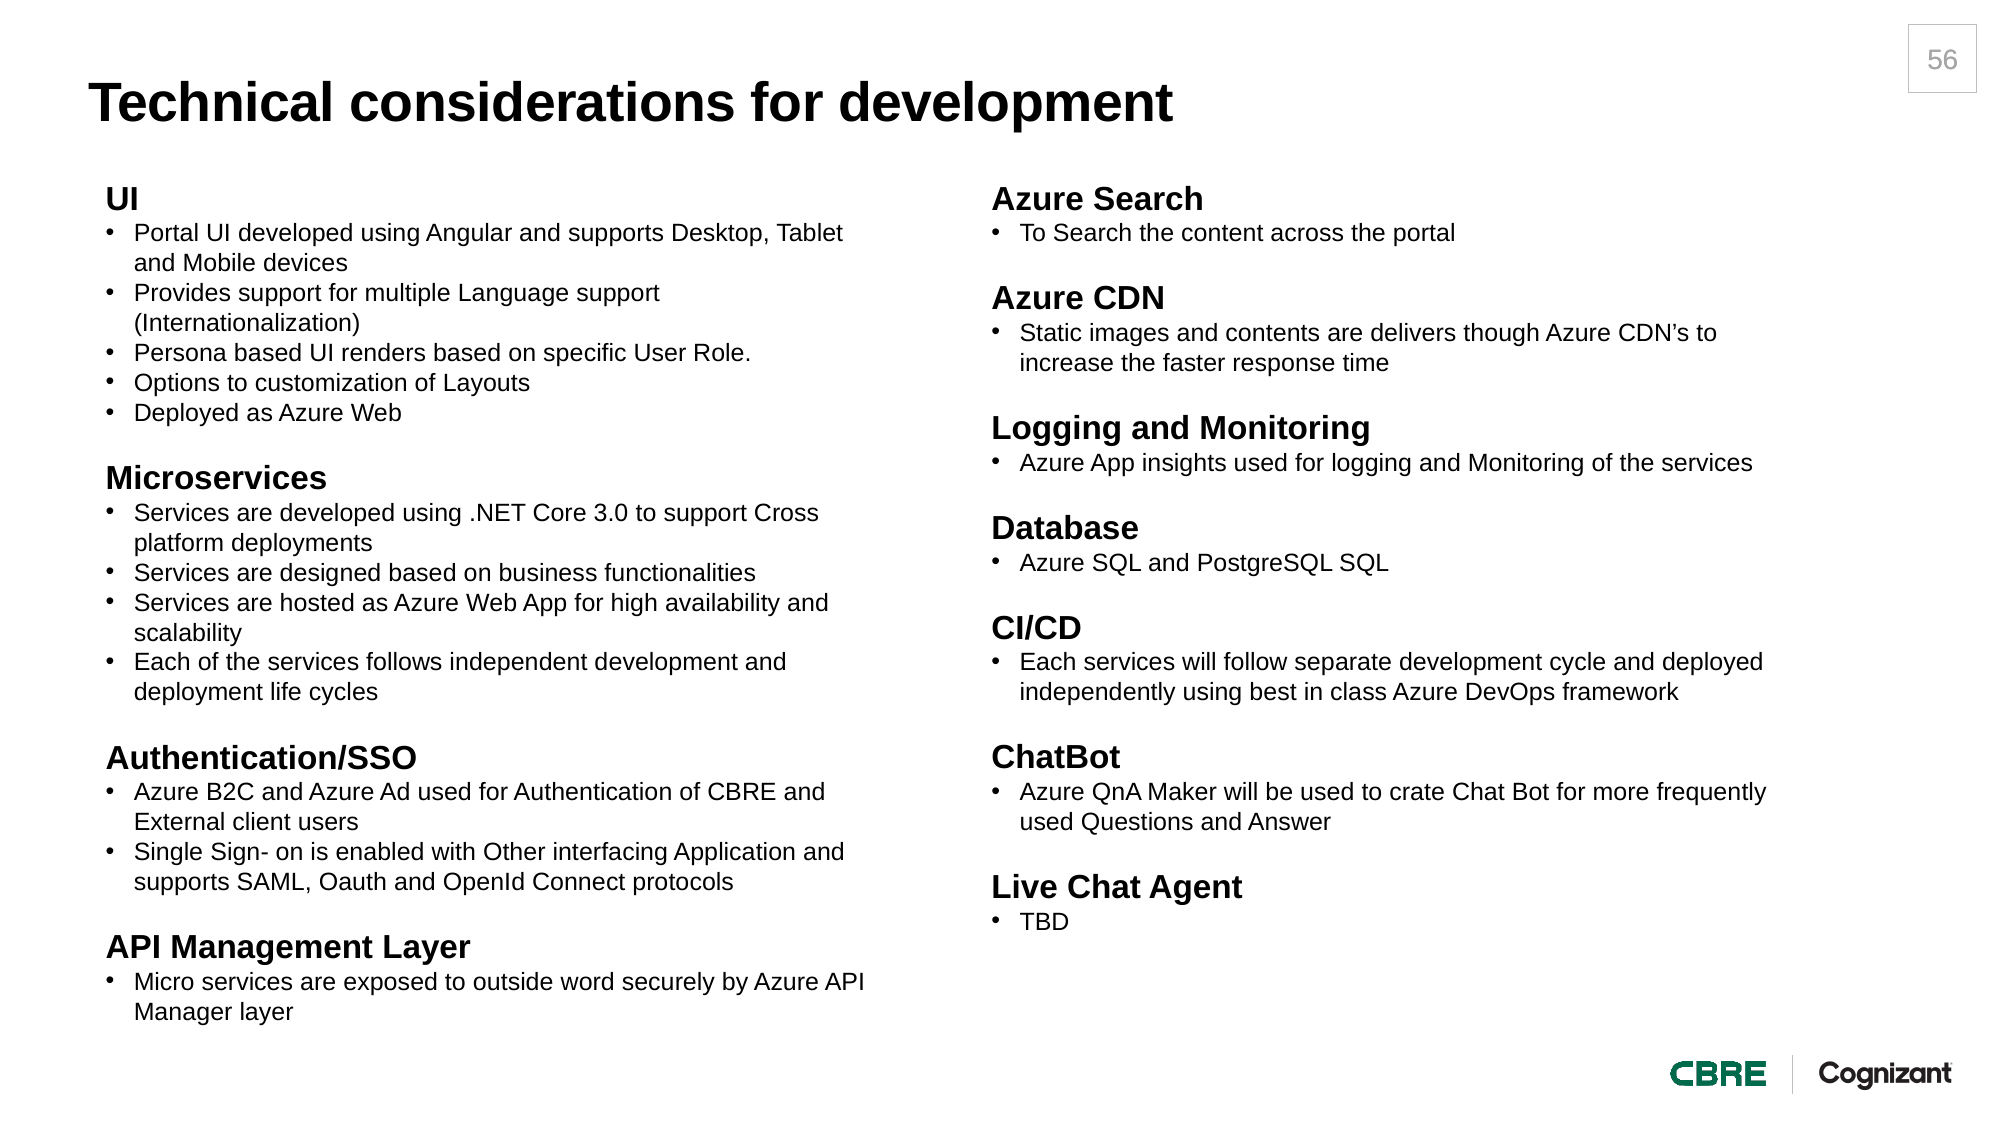

56
# Technical considerations for development
UI
Portal UI developed using Angular and supports Desktop, Tablet and Mobile devices
Provides support for multiple Language support (Internationalization)
Persona based UI renders based on specific User Role.
Options to customization of Layouts
Deployed as Azure Web

Microservices
Services are developed using .NET Core 3.0 to support Cross platform deployments
Services are designed based on business functionalities
Services are hosted as Azure Web App for high availability and scalability
Each of the services follows independent development and deployment life cycles

Authentication/SSO
Azure B2C and Azure Ad used for Authentication of CBRE and External client users
Single Sign- on is enabled with Other interfacing Application and supports SAML, Oauth and OpenId Connect protocols

API Management Layer
Micro services are exposed to outside word securely by Azure API Manager layer
Azure Search
To Search the content across the portal

Azure CDN
Static images and contents are delivers though Azure CDN’s to increase the faster response time

Logging and Monitoring
Azure App insights used for logging and Monitoring of the services

Database
Azure SQL and PostgreSQL SQL

CI/CD
Each services will follow separate development cycle and deployed independently using best in class Azure DevOps framework

ChatBot
Azure QnA Maker will be used to crate Chat Bot for more frequently used Questions and Answer

Live Chat Agent
TBD